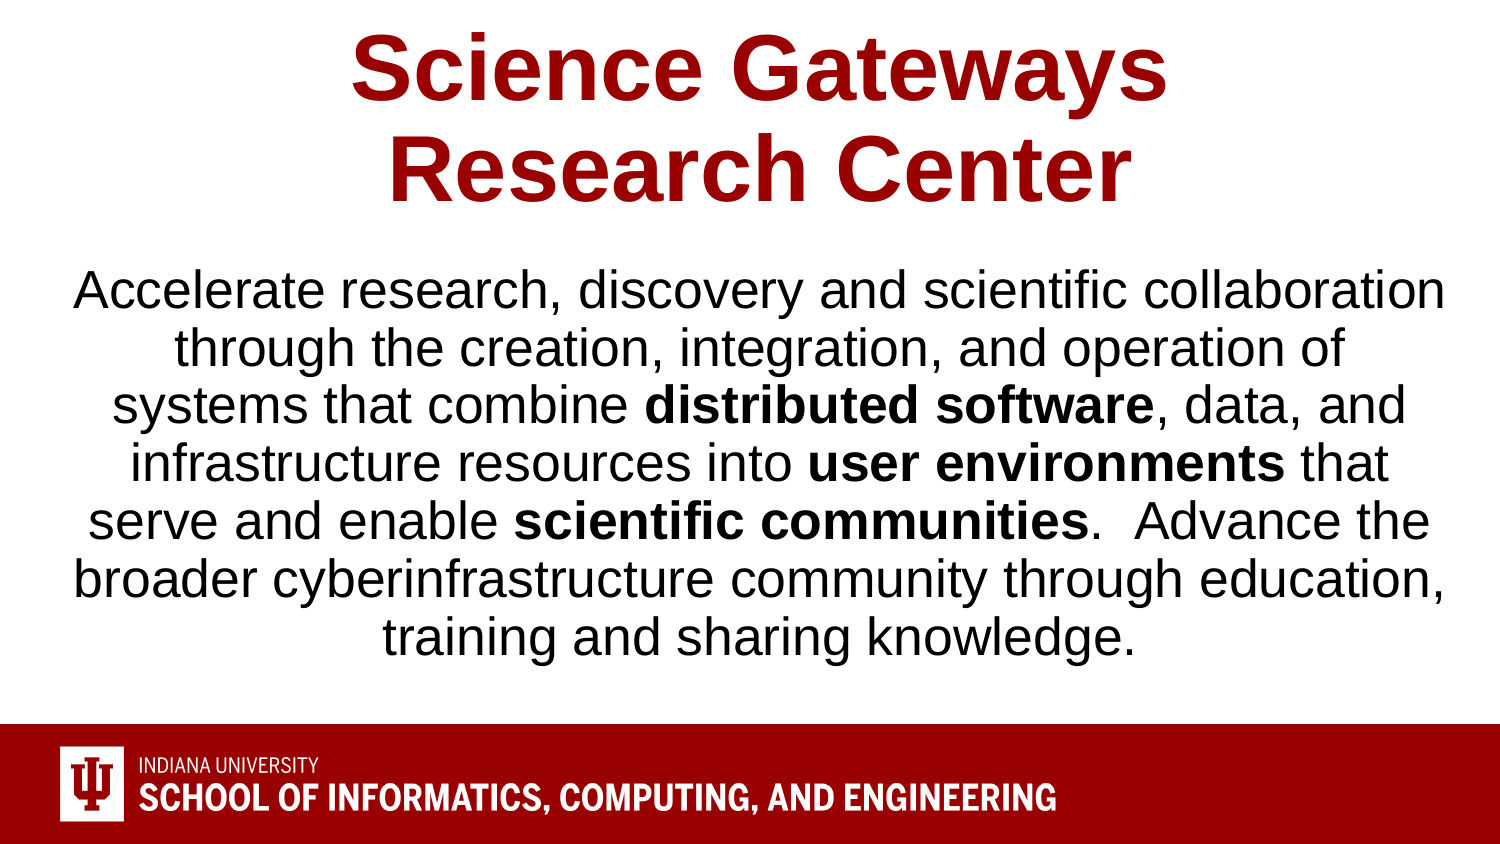

# Science Gateways Research Center
Accelerate research, discovery and scientific collaboration through the creation, integration, and operation of systems that combine distributed software, data, and infrastructure resources into user environments that serve and enable scientific communities.  Advance the broader cyberinfrastructure community through education, training and sharing knowledge.